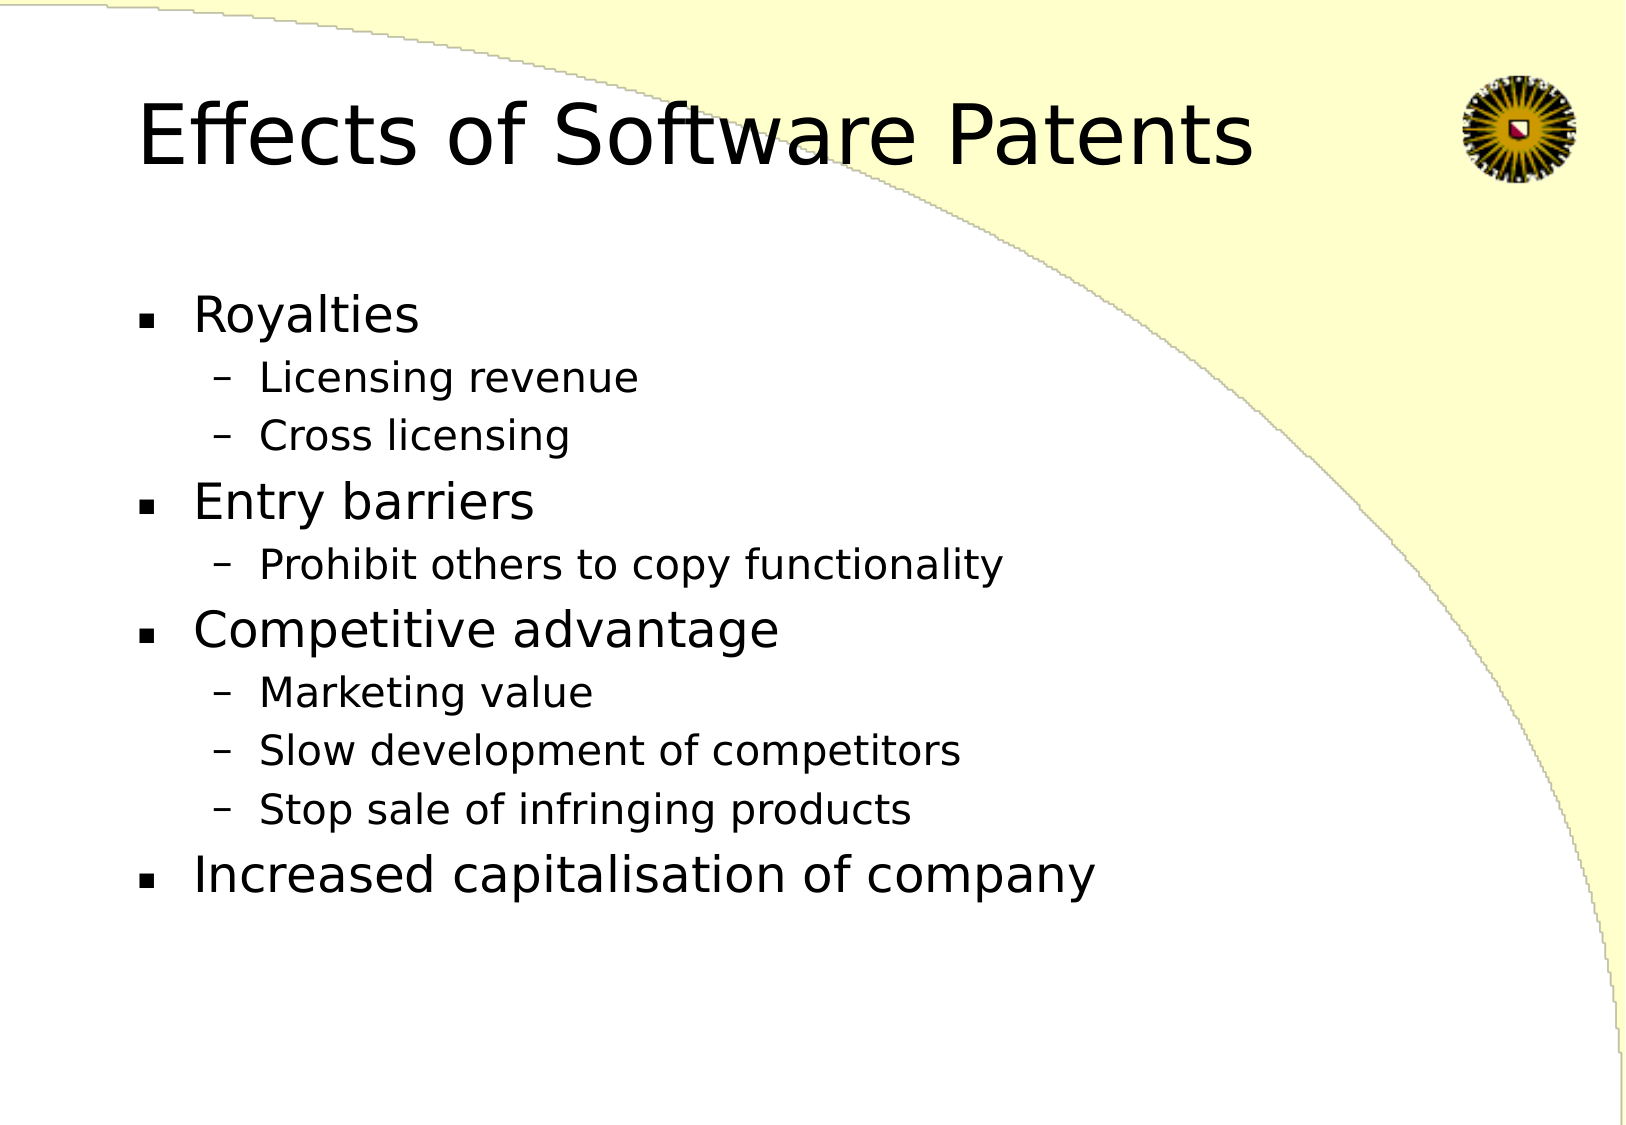

# Effects of Software Patents
Royalties
Licensing revenue
Cross licensing
Entry barriers
Prohibit others to copy functionality
Competitive advantage
Marketing value
Slow development of competitors
Stop sale of infringing products
Increased capitalisation of company